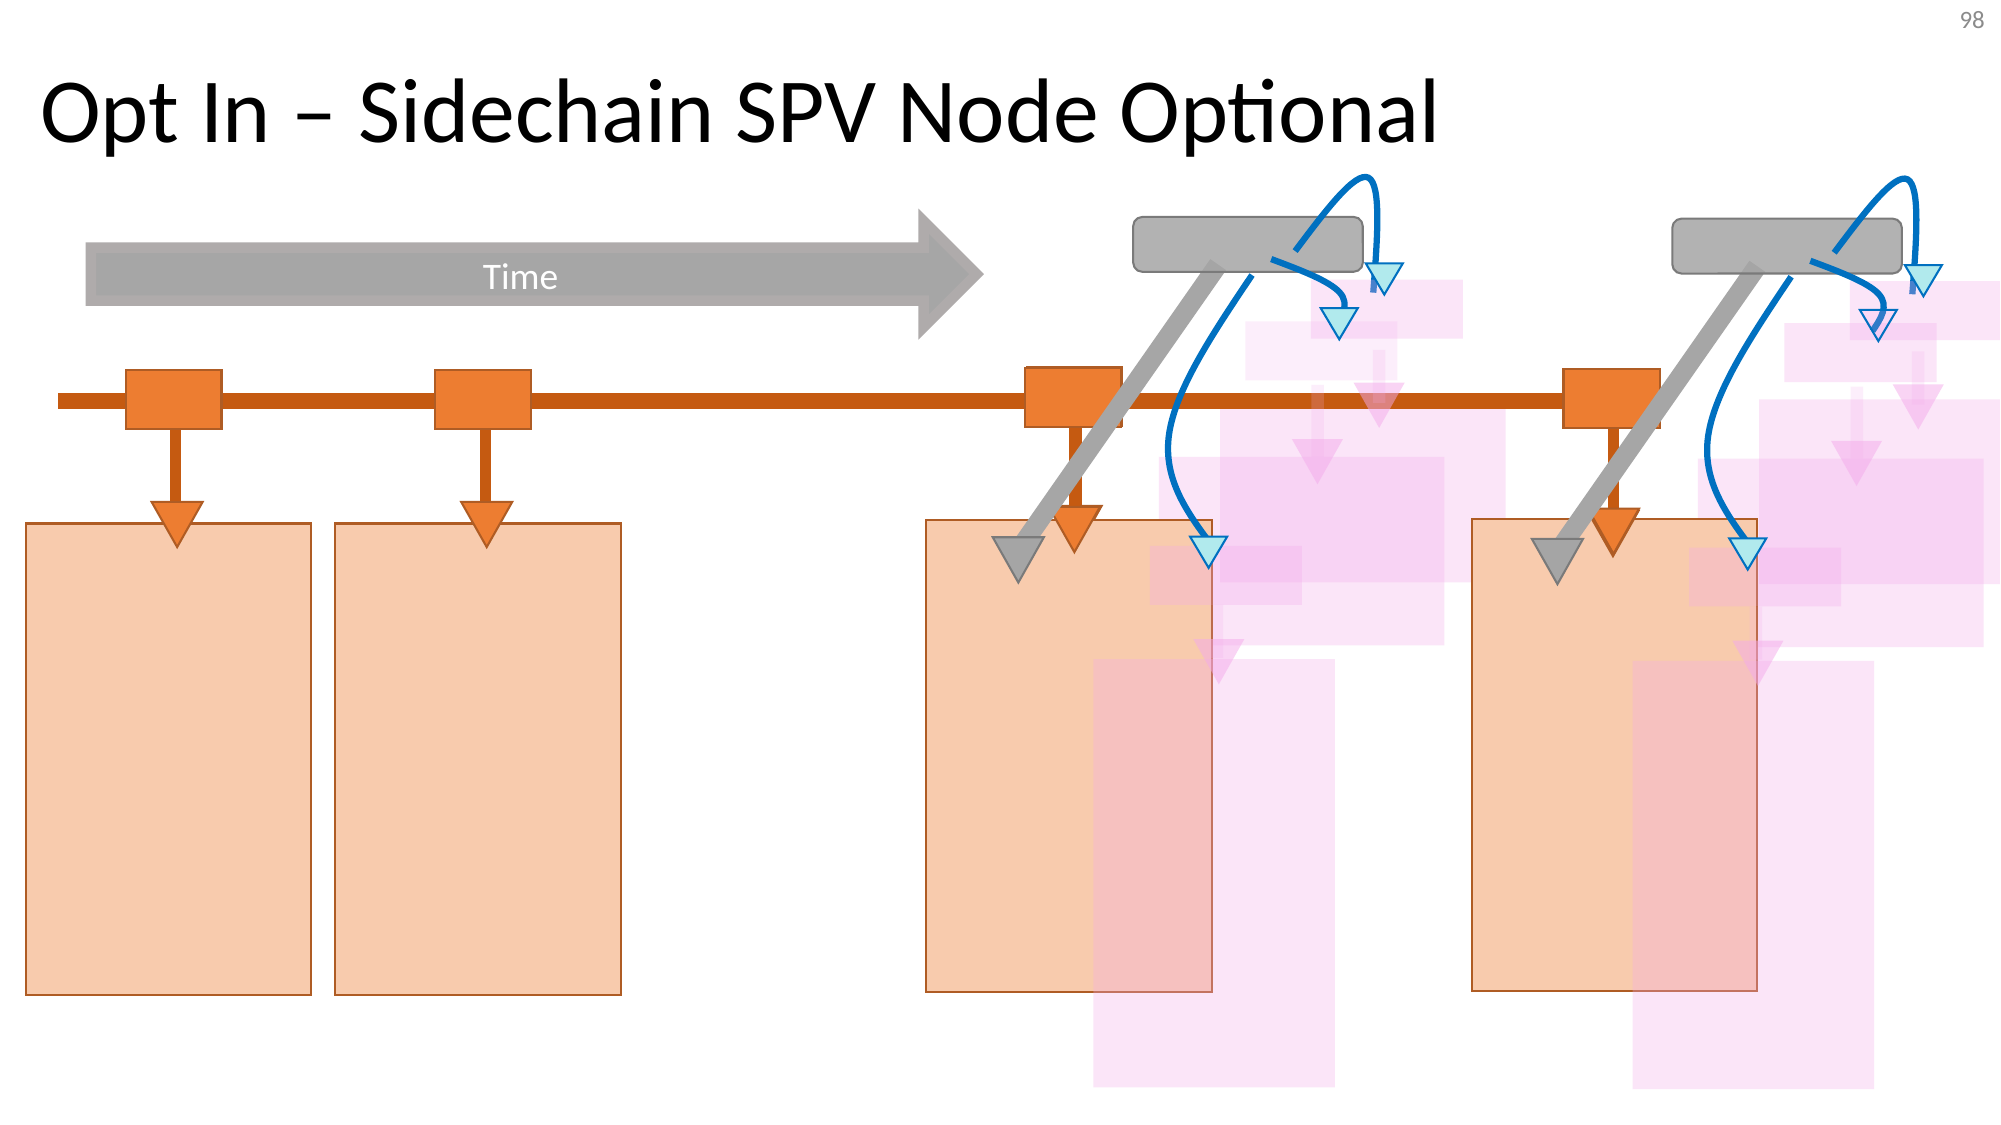

98
# Opt In – Sidechain SPV Node Optional

Time

SPV

SPV